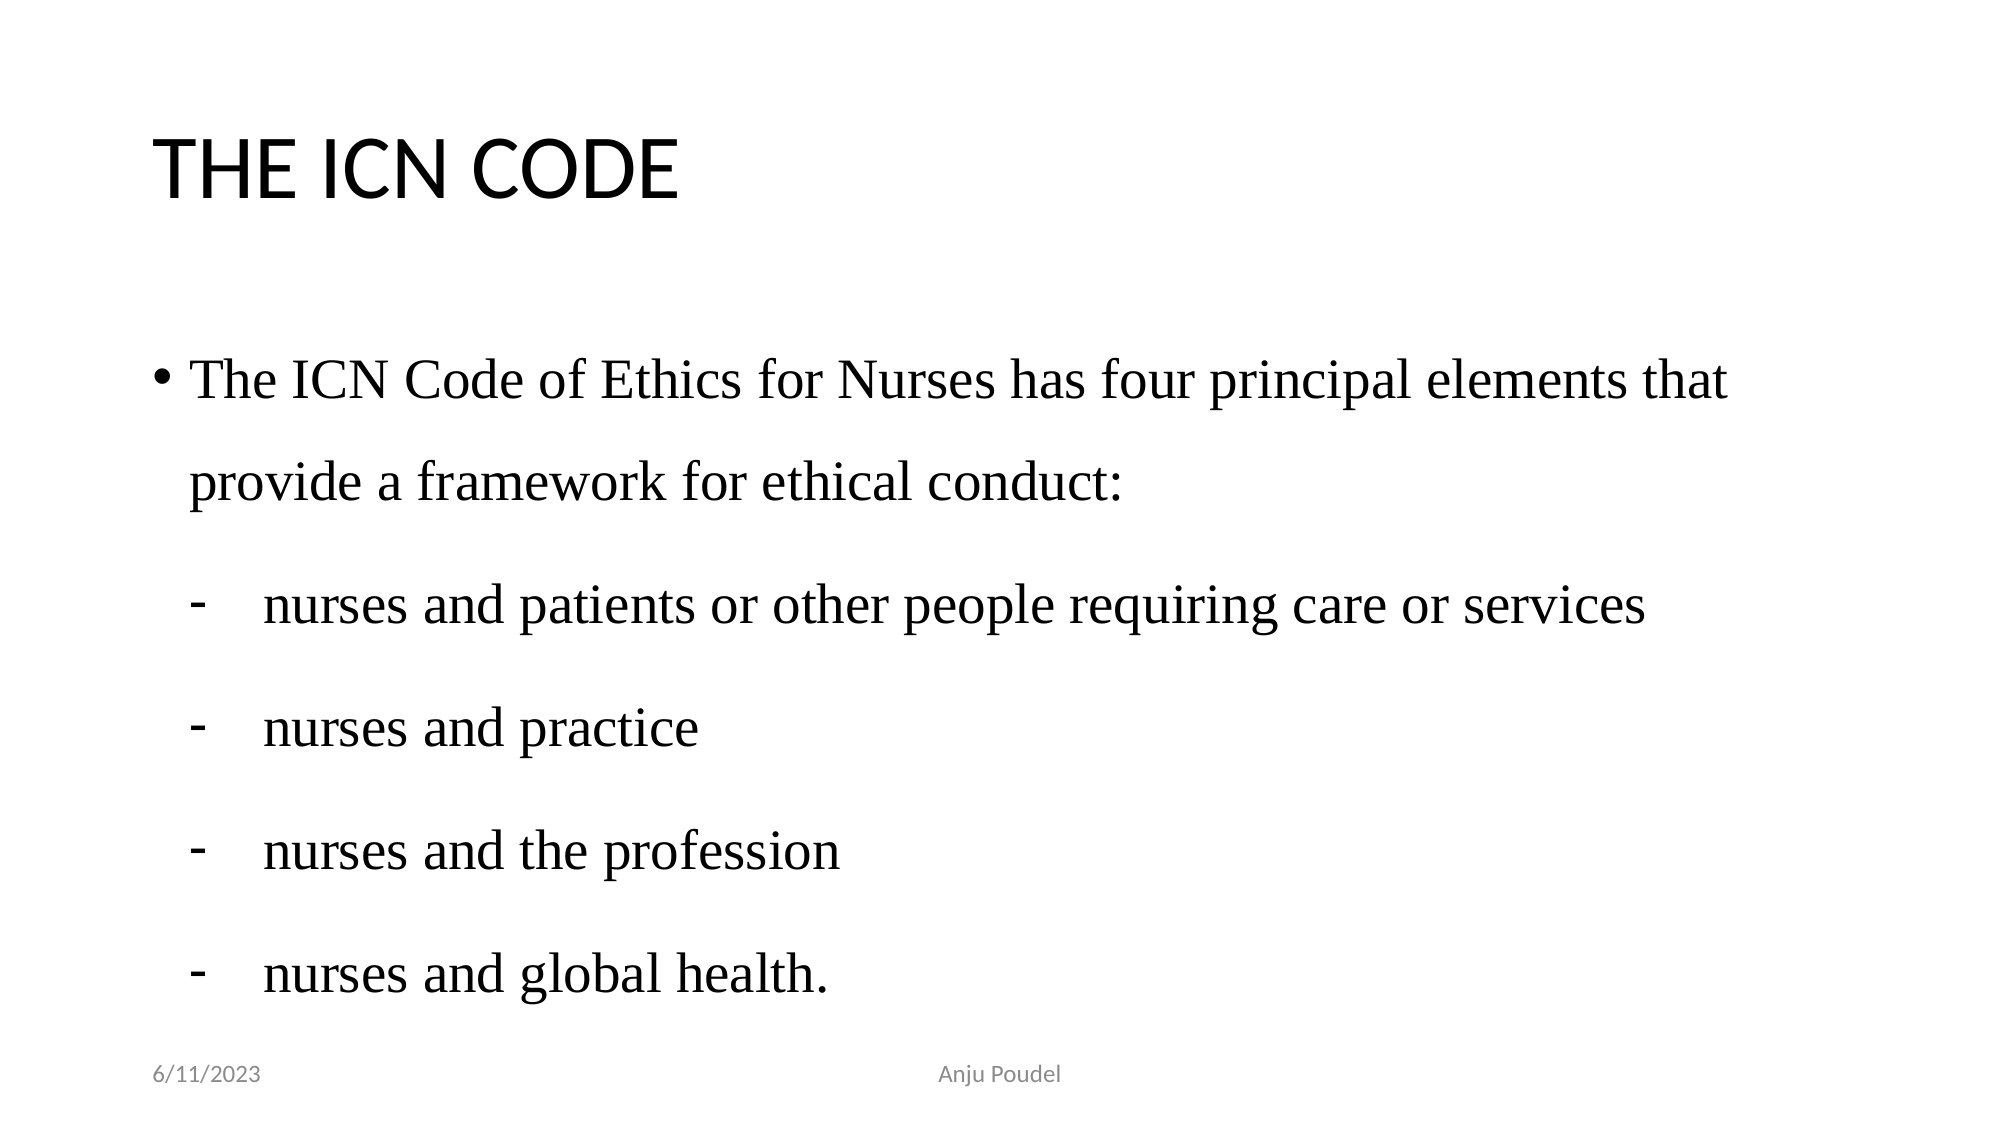

# THE ICN CODE
The ICN Code of Ethics for Nurses has four principal elements that provide a framework for ethical conduct:
nurses and patients or other people requiring care or services
nurses and practice
nurses and the profession
nurses and global health.
6/11/2023
Anju Poudel